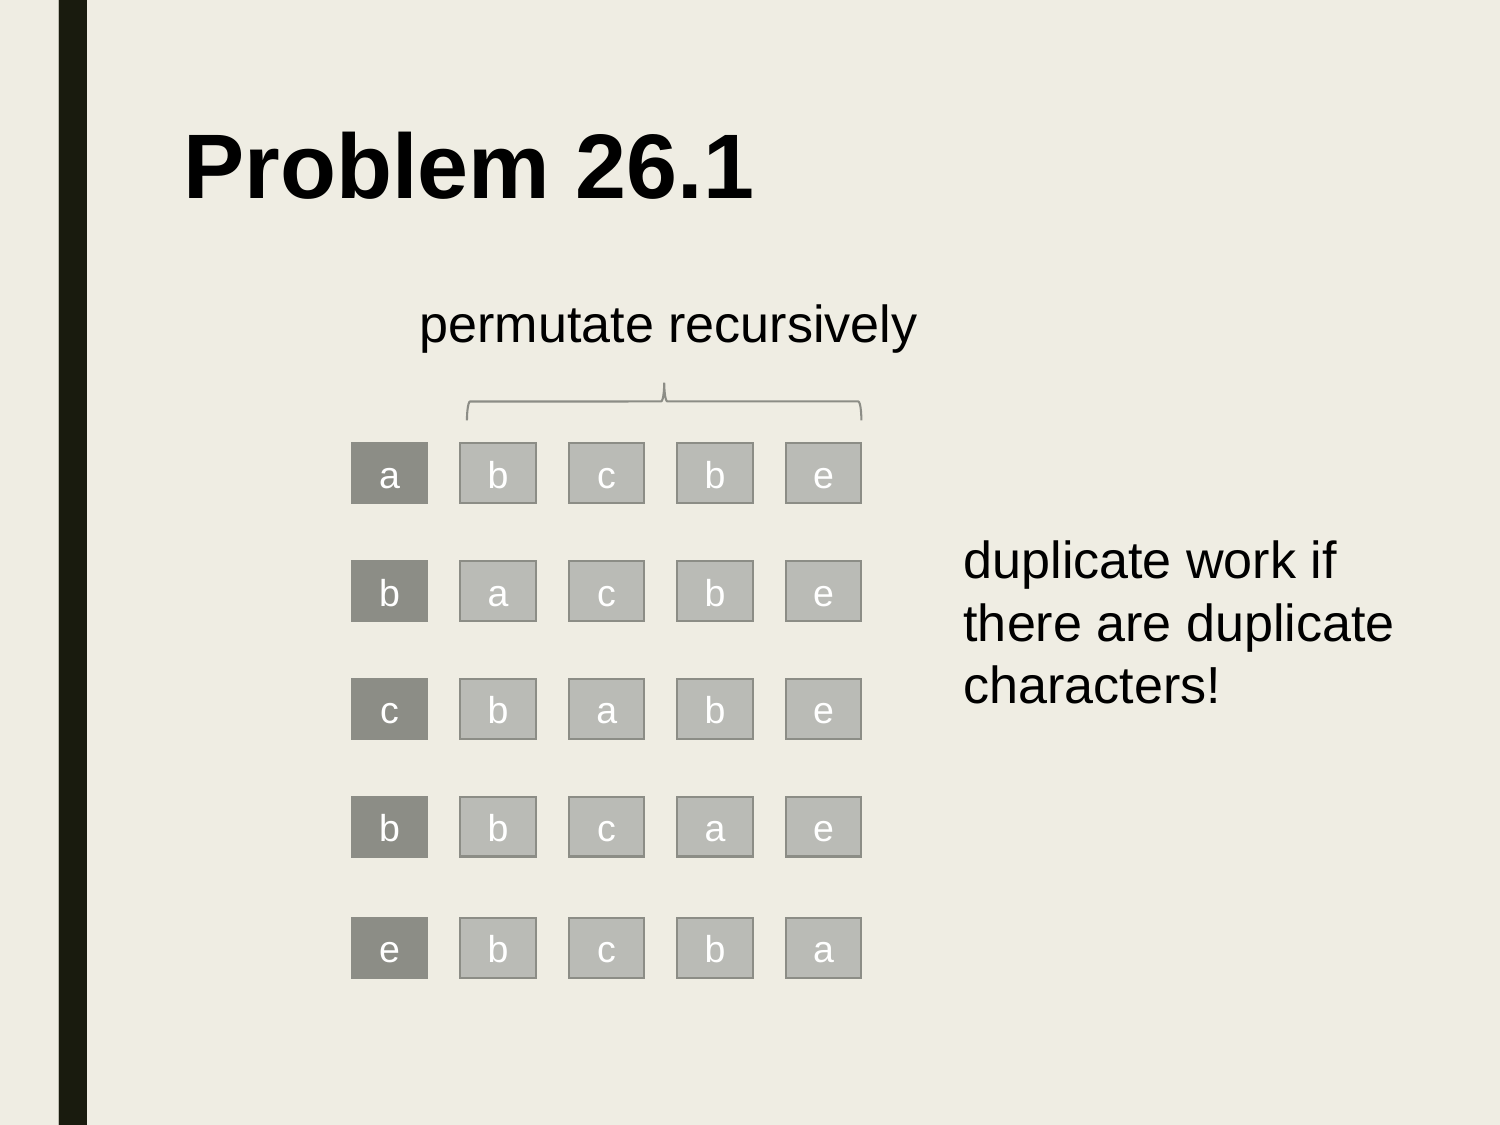

# Problem 26.1

permutate recursively
a
b
c
b
e
duplicate work if there are duplicate characters!
b
a
c
b
e
c
b
a
b
e
b
b
c
a
e
e
b
c
b
a